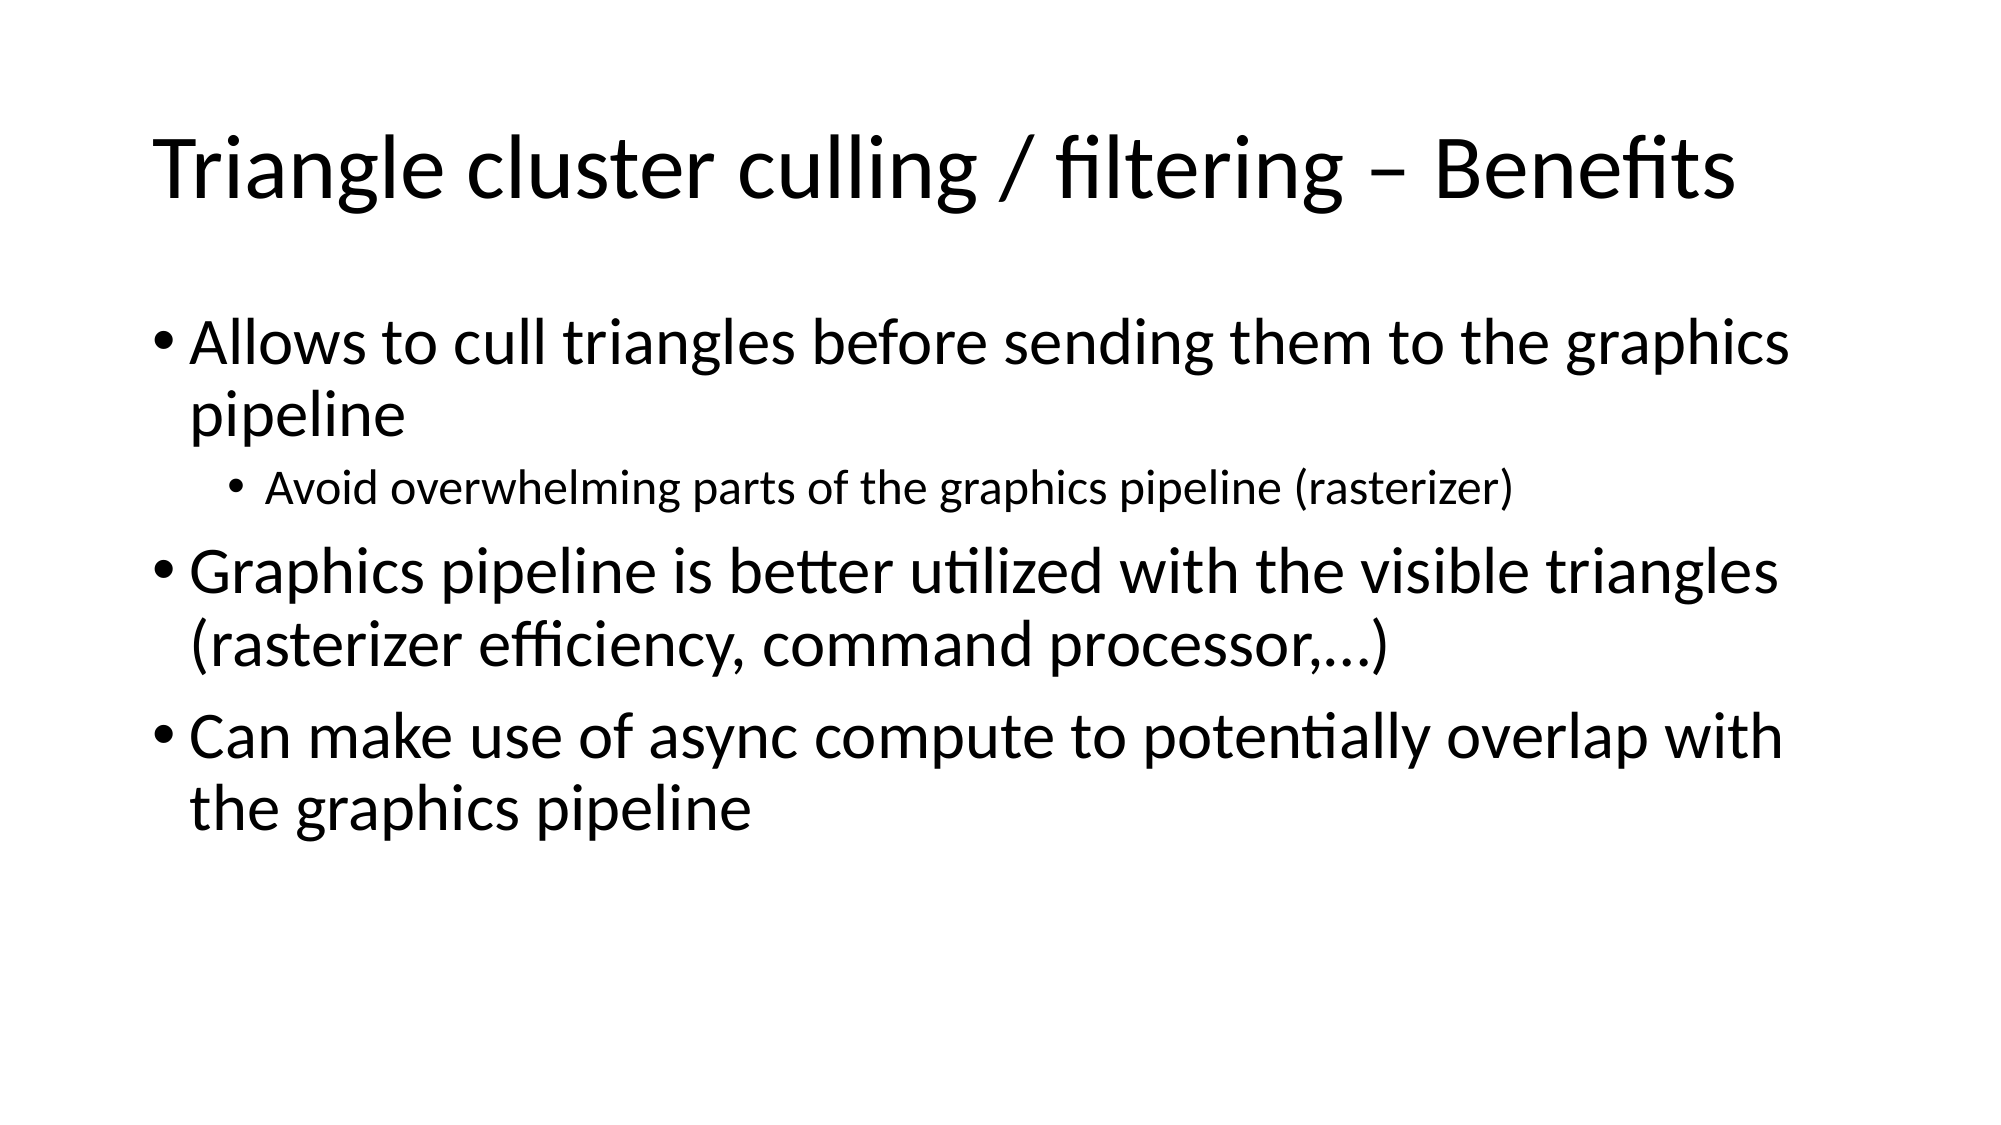

# Triangle cluster culling / filtering – Benefits
Allows to cull triangles before sending them to the graphics pipeline
Avoid overwhelming parts of the graphics pipeline (rasterizer)
Graphics pipeline is better utilized with the visible triangles (rasterizer efficiency, command processor,…)
Can make use of async compute to potentially overlap with the graphics pipeline